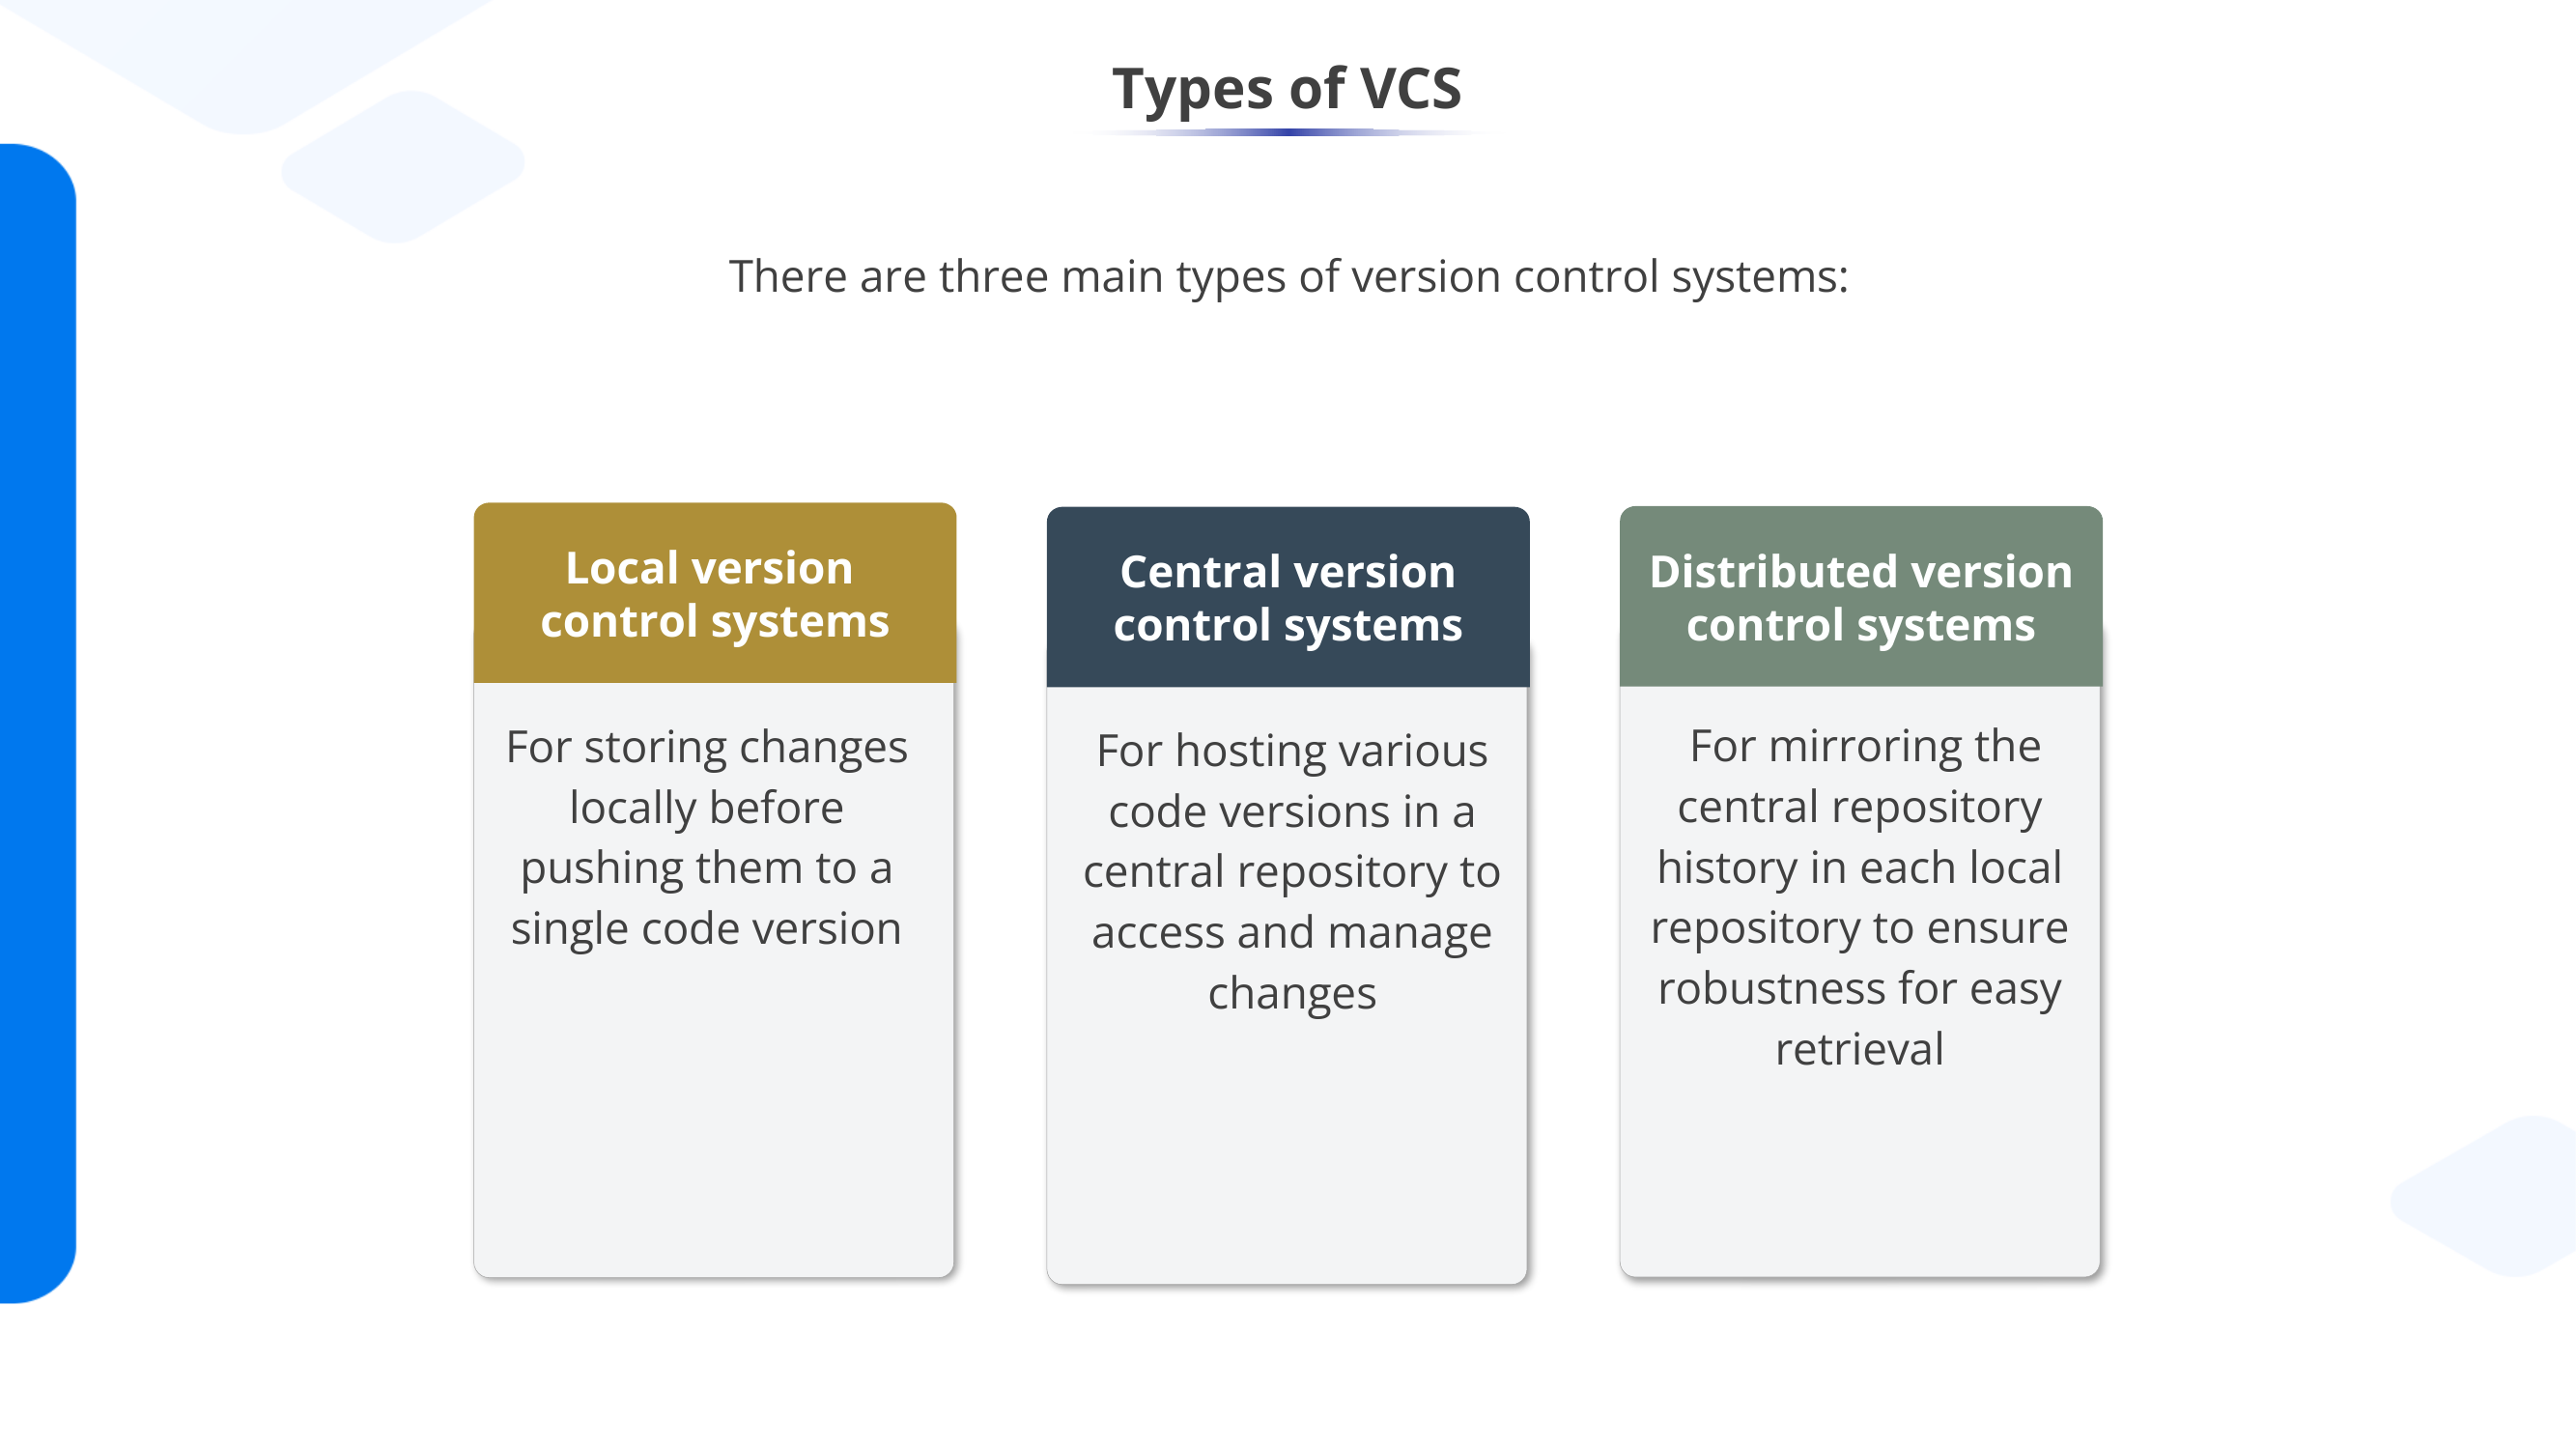

# Types of VCS

There are three main types of version control systems:

Local version
control systems
Distributed version control systems
Central version control systems

 For mirroring the central repository history in each local repository to ensure robustness for easy retrieval
For storing changes locally before pushing them to a single code version
For hosting various code versions in a central repository to access and manage changes